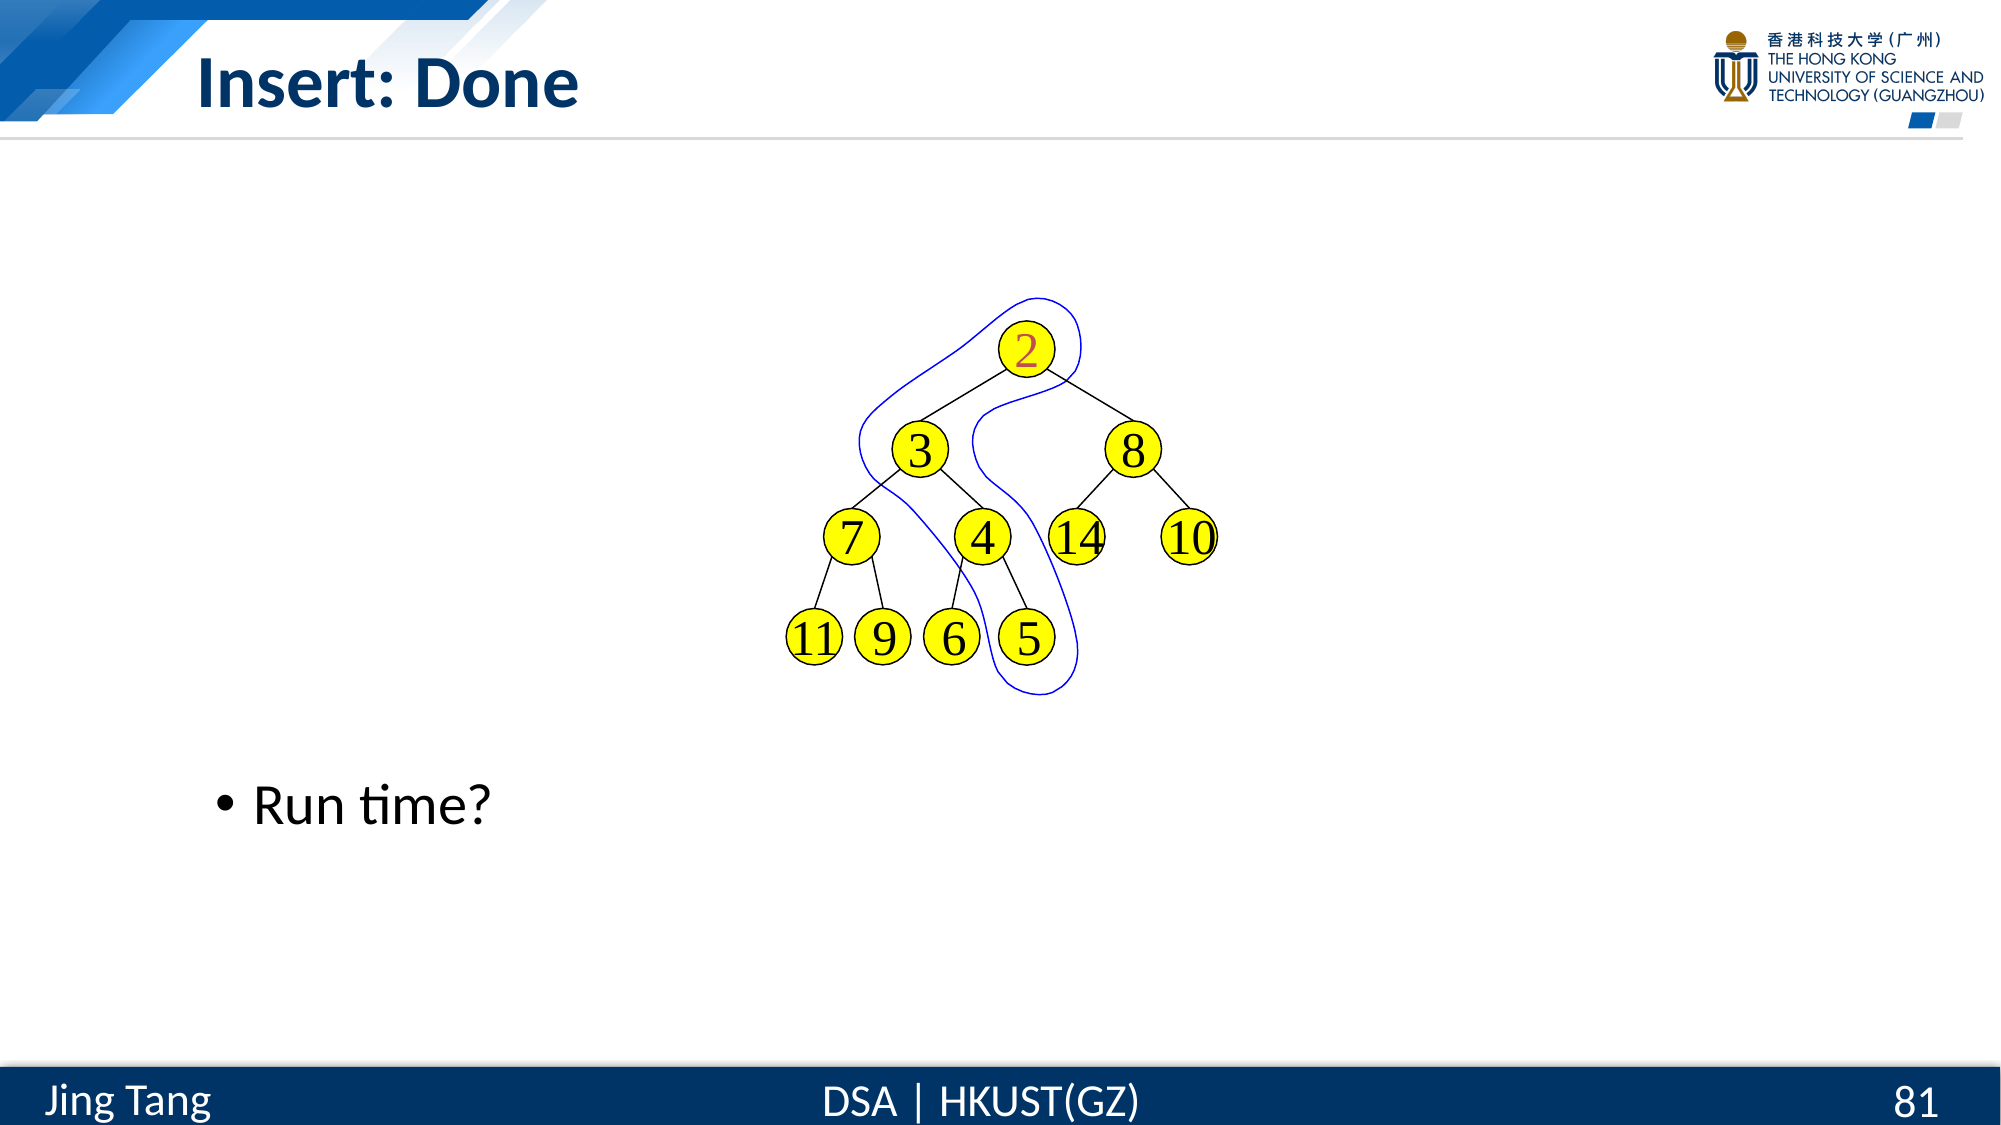

# Insert: Done

2

3
8

7
4	14	10

11	9	6	5
Run time?
81